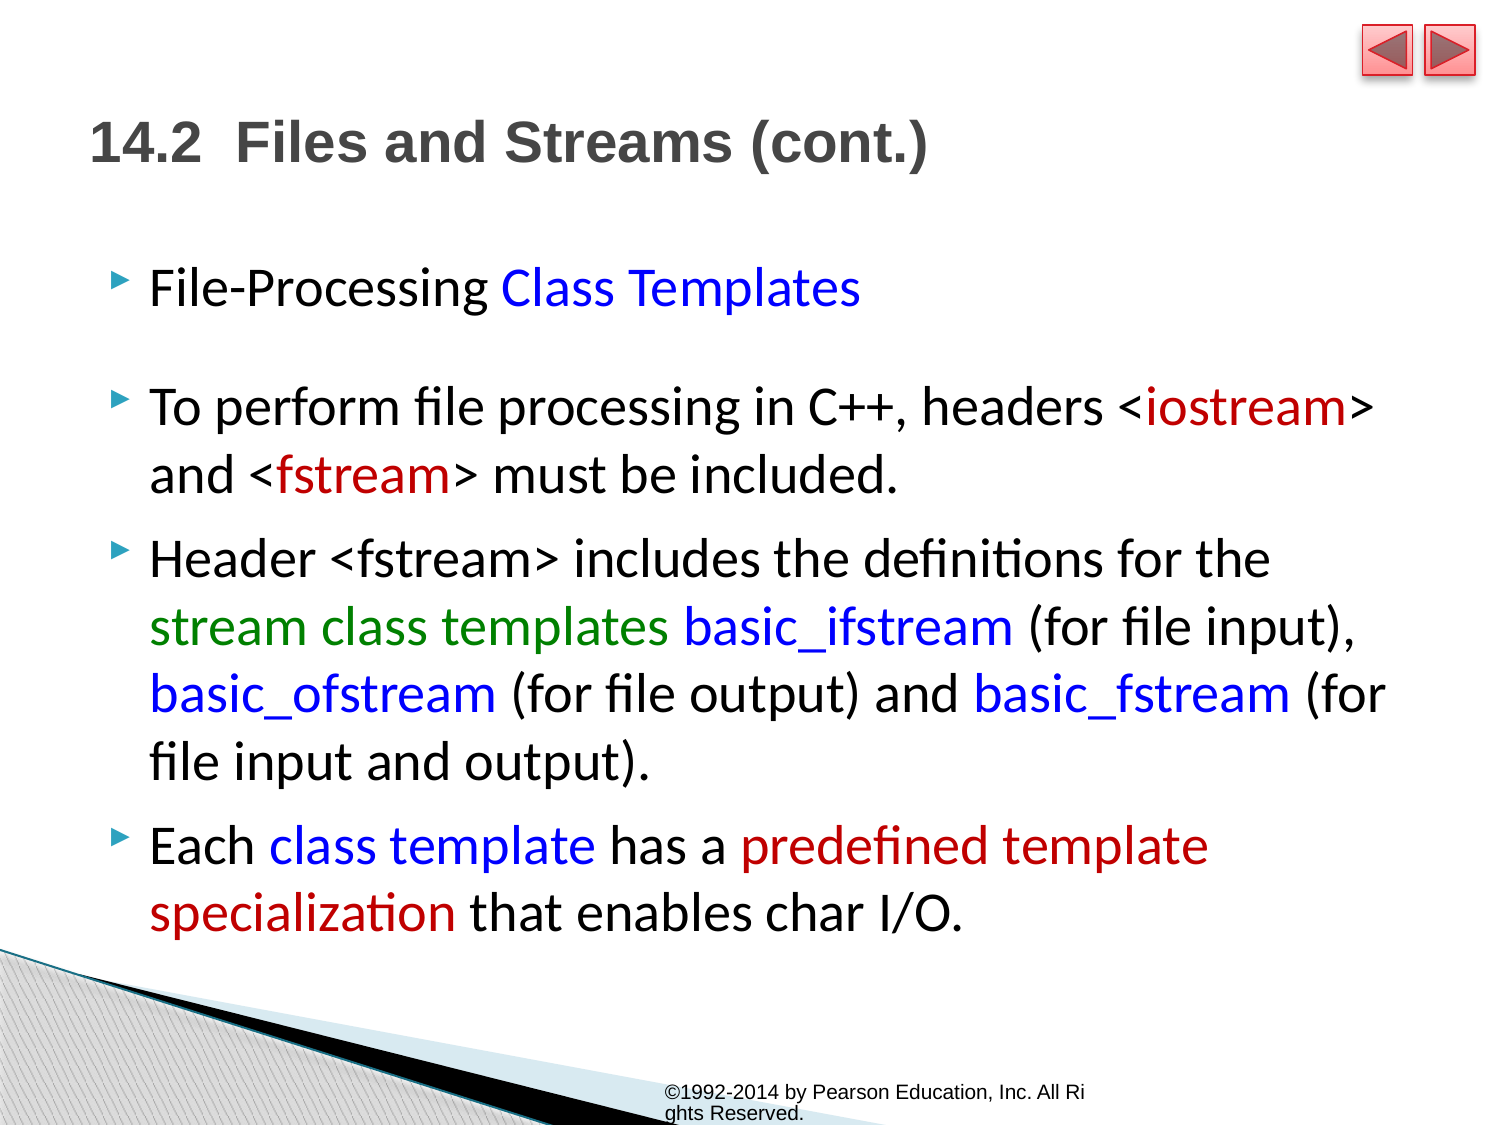

# 14.2  Files and Streams (cont.)
File-Processing Class Templates
To perform file processing in C++, headers <iostream> and <fstream> must be included.
Header <fstream> includes the definitions for the stream class templates basic_ifstream (for file input), basic_ofstream (for file output) and basic_fstream (for file input and output).
Each class template has a predefined template specialization that enables char I/O.
©1992-2014 by Pearson Education, Inc. All Rights Reserved.